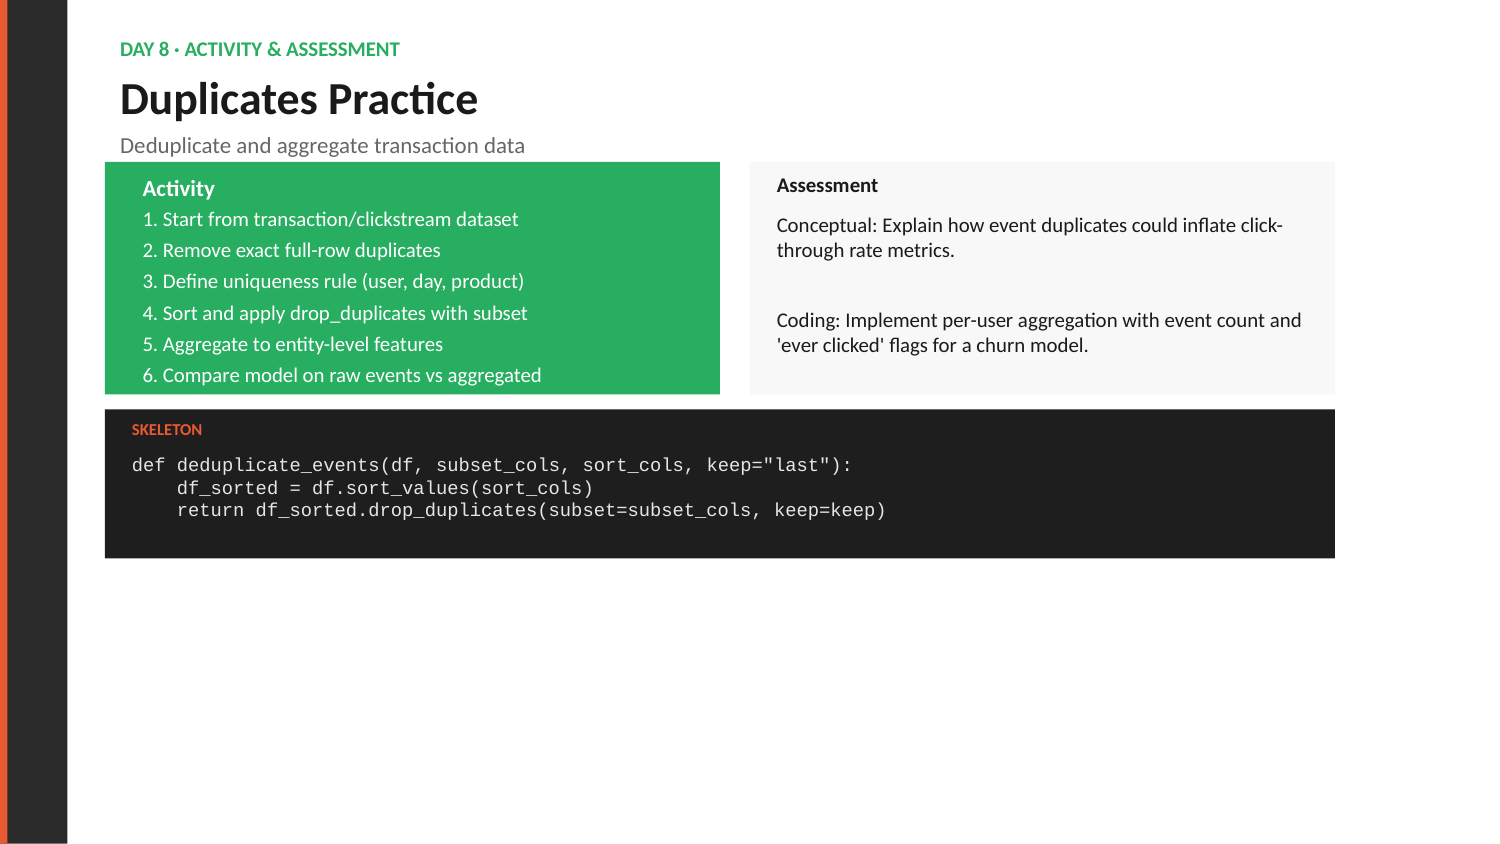

DAY 8 · ACTIVITY & ASSESSMENT
Duplicates Practice
Deduplicate and aggregate transaction data

Assessment
Activity
Conceptual: Explain how event duplicates could inflate click-through rate metrics.

Coding: Implement per-user aggregation with event count and 'ever clicked' flags for a churn model.
1. Start from transaction/clickstream dataset
2. Remove exact full-row duplicates
3. Define uniqueness rule (user, day, product)
4. Sort and apply drop_duplicates with subset
5. Aggregate to entity-level features
6. Compare model on raw events vs aggregated

SKELETON
def deduplicate_events(df, subset_cols, sort_cols, keep="last"):
    df_sorted = df.sort_values(sort_cols)
    return df_sorted.drop_duplicates(subset=subset_cols, keep=keep)